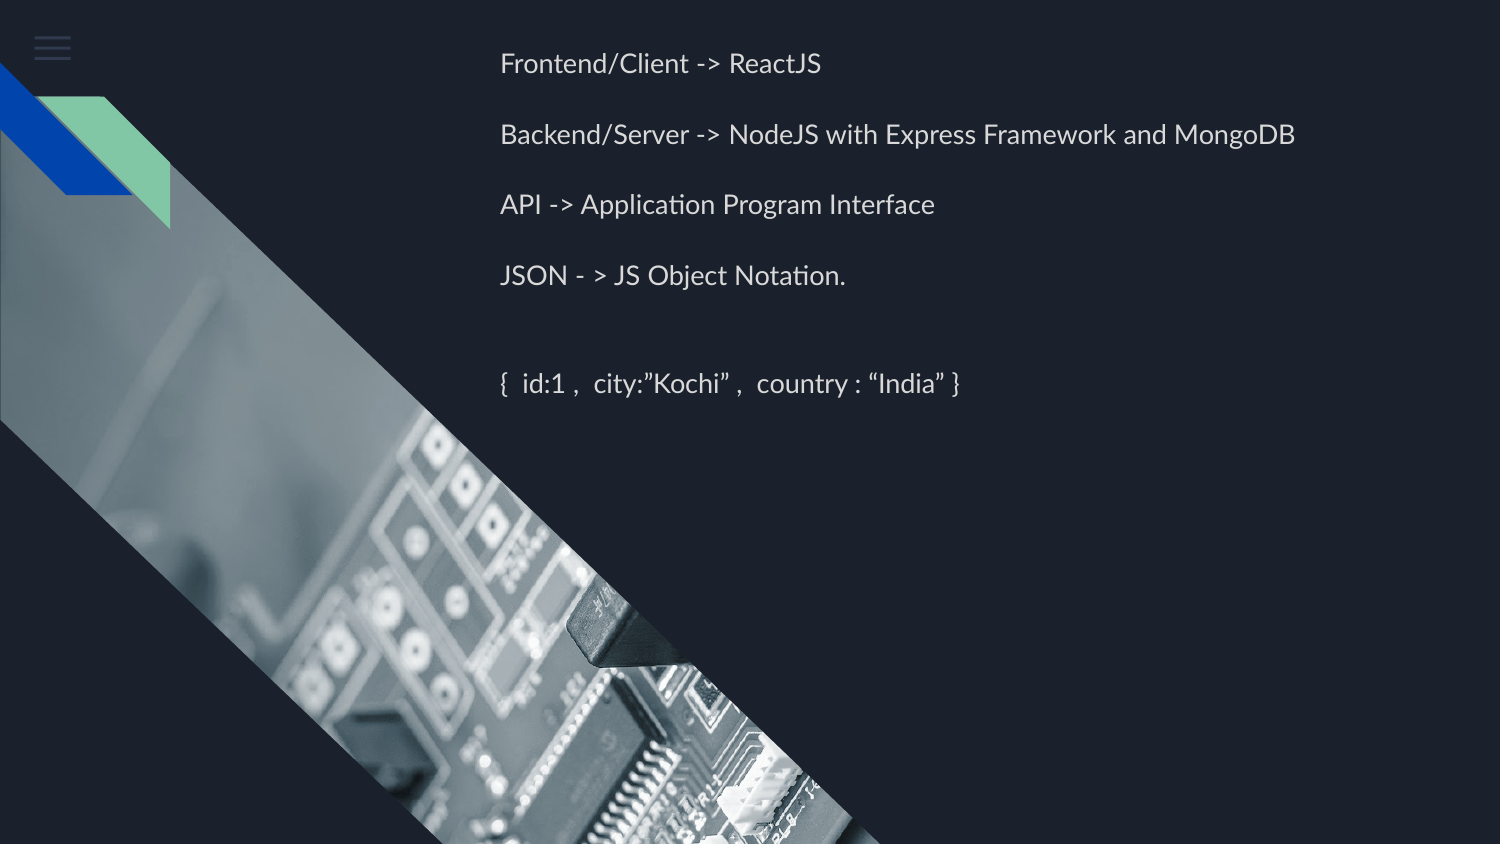

Frontend/Client -> ReactJS
Backend/Server -> NodeJS with Express Framework and MongoDB
API -> Application Program Interface
JSON - > JS Object Notation.
{  id:1 ,  city:”Kochi” ,  country : “India” }